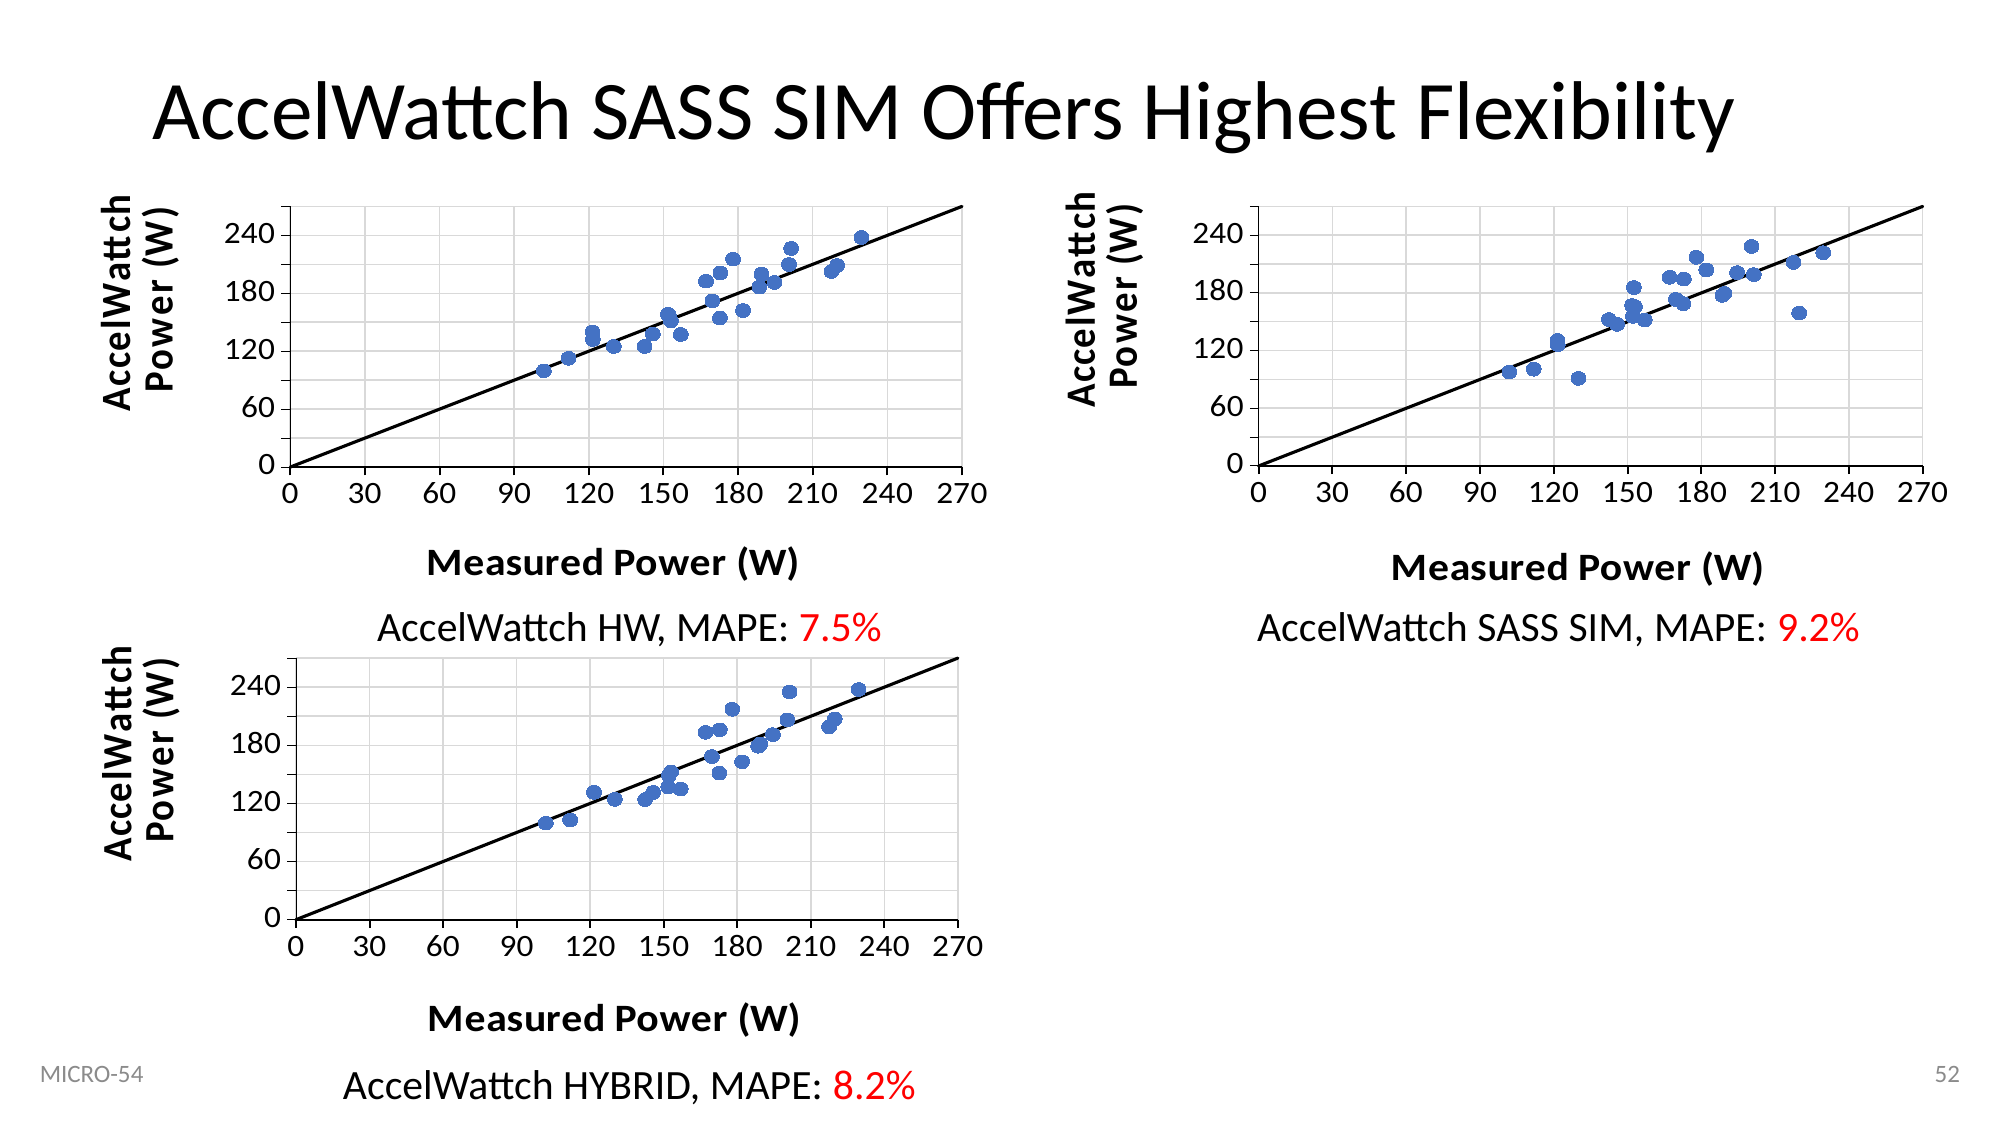

# AccelWattch SASS SIM Offers Highest Flexibility

### Chart

| Category |  |  |
|---|---|---|

### Chart

| Category |  |  |
|---|---|---|
AccelWattch HW, MAPE: 7.5%
AccelWattch SASS SIM, MAPE: 9.2%

### Chart

| Category |  |  |
|---|---|---|
52
MICRO-54
AccelWattch HYBRID, MAPE: 8.2%